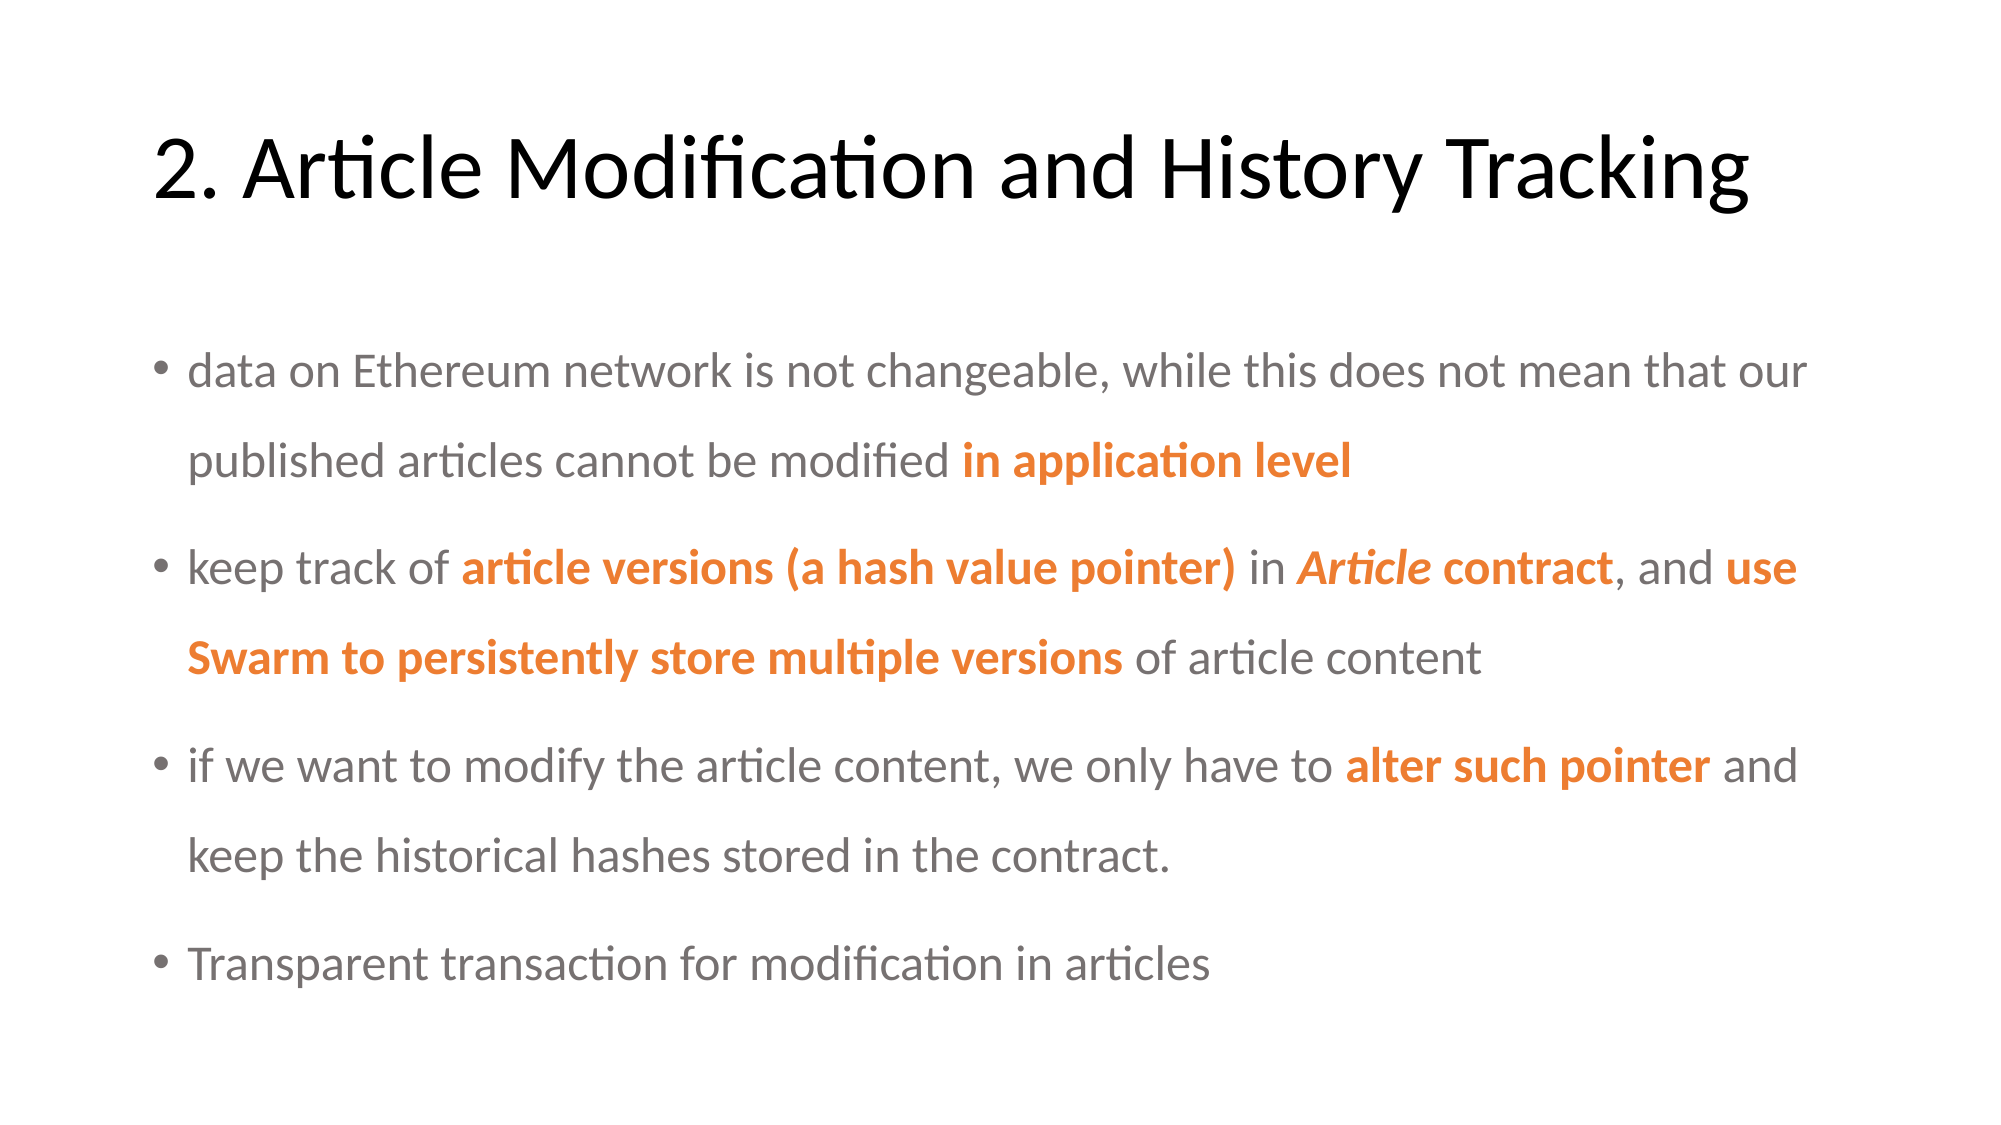

# 2. Article Modification and History Tracking
data on Ethereum network is not changeable, while this does not mean that our published articles cannot be modified in application level
keep track of article versions (a hash value pointer) in Article contract, and use Swarm to persistently store multiple versions of article content
if we want to modify the article content, we only have to alter such pointer and keep the historical hashes stored in the contract.
Transparent transaction for modification in articles